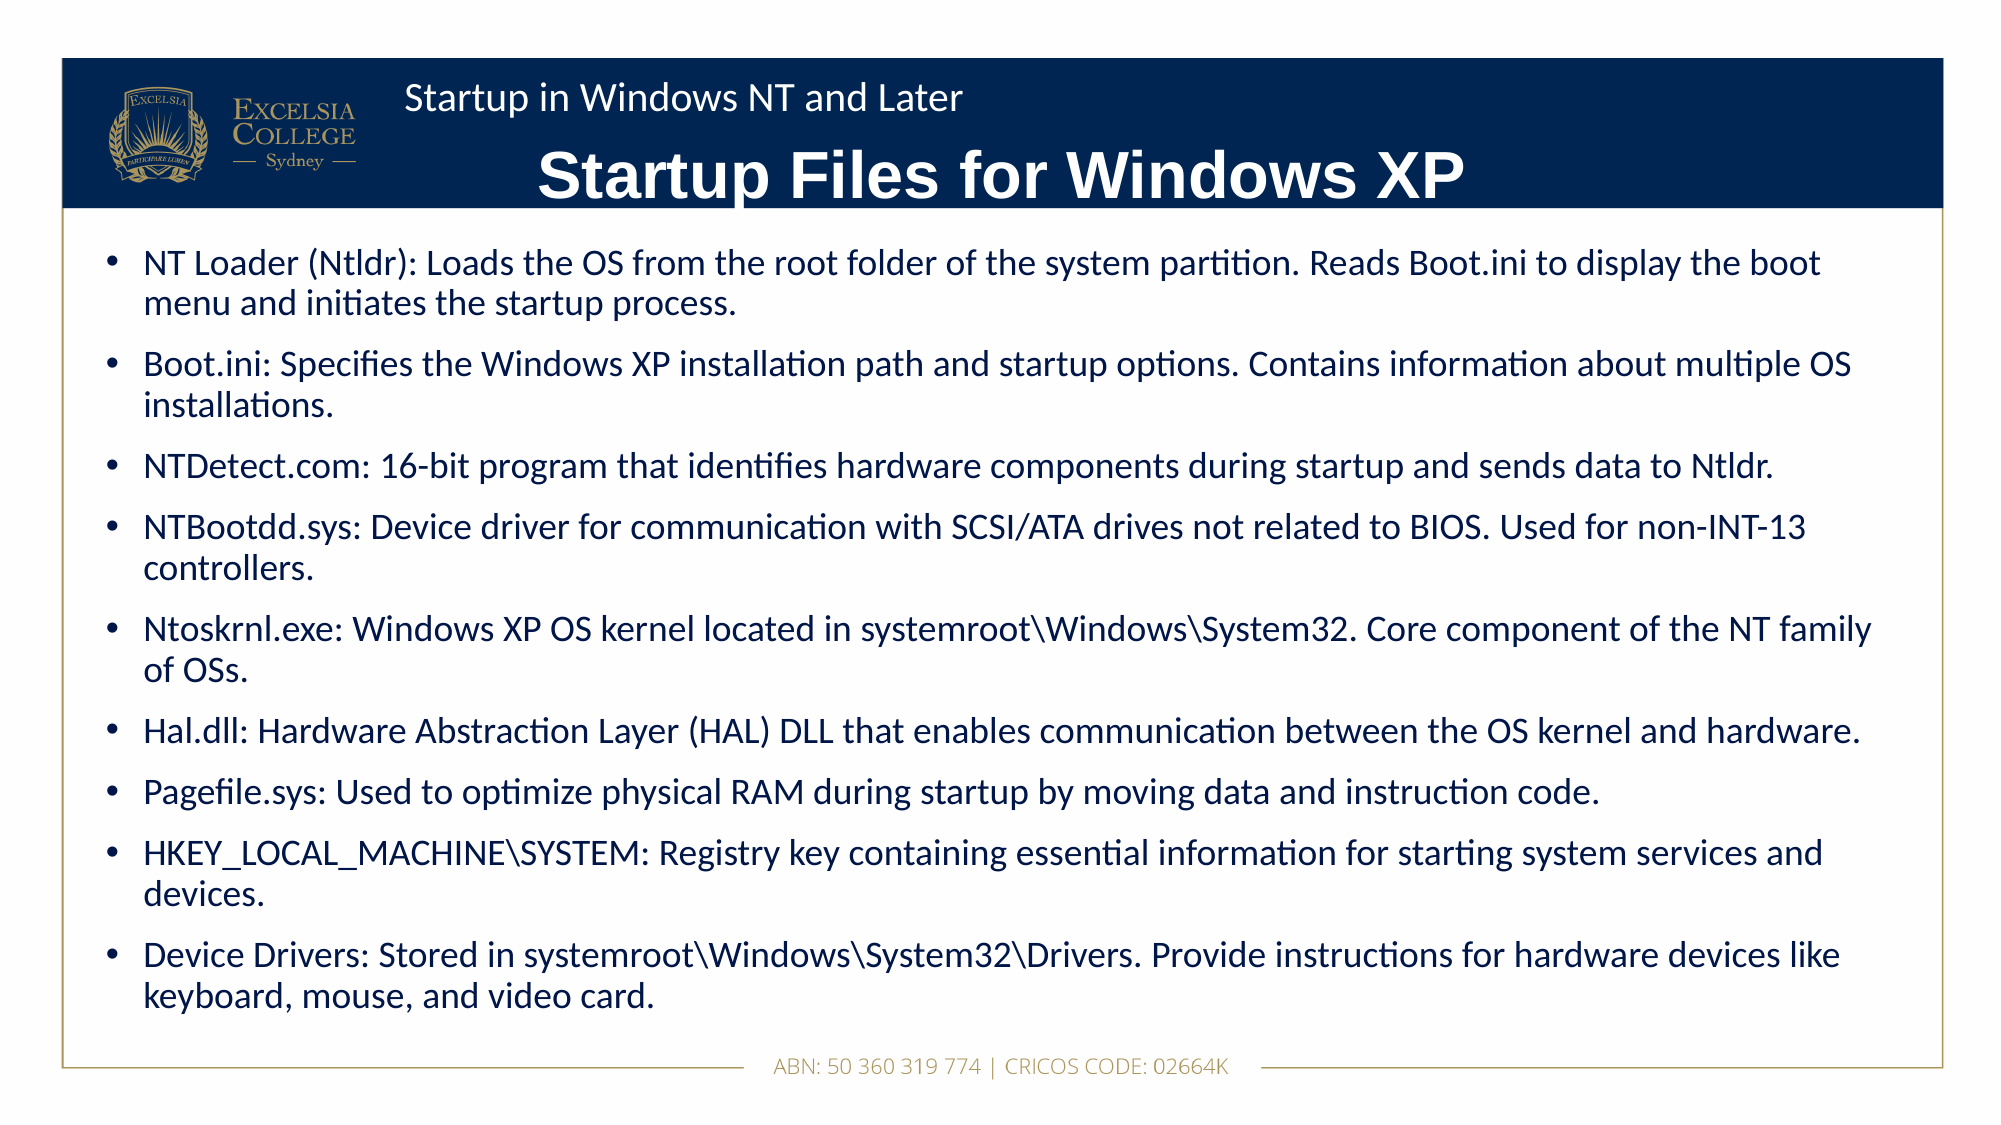

# Startup in Windows NT and Later
Startup Files for Windows XP
NT Loader (Ntldr): Loads the OS from the root folder of the system partition. Reads Boot.ini to display the boot menu and initiates the startup process.
Boot.ini: Specifies the Windows XP installation path and startup options. Contains information about multiple OS installations.
NTDetect.com: 16-bit program that identifies hardware components during startup and sends data to Ntldr.
NTBootdd.sys: Device driver for communication with SCSI/ATA drives not related to BIOS. Used for non-INT-13 controllers.
Ntoskrnl.exe: Windows XP OS kernel located in systemroot\Windows\System32. Core component of the NT family of OSs.
Hal.dll: Hardware Abstraction Layer (HAL) DLL that enables communication between the OS kernel and hardware.
Pagefile.sys: Used to optimize physical RAM during startup by moving data and instruction code.
HKEY_LOCAL_MACHINE\SYSTEM: Registry key containing essential information for starting system services and devices.
Device Drivers: Stored in systemroot\Windows\System32\Drivers. Provide instructions for hardware devices like keyboard, mouse, and video card.